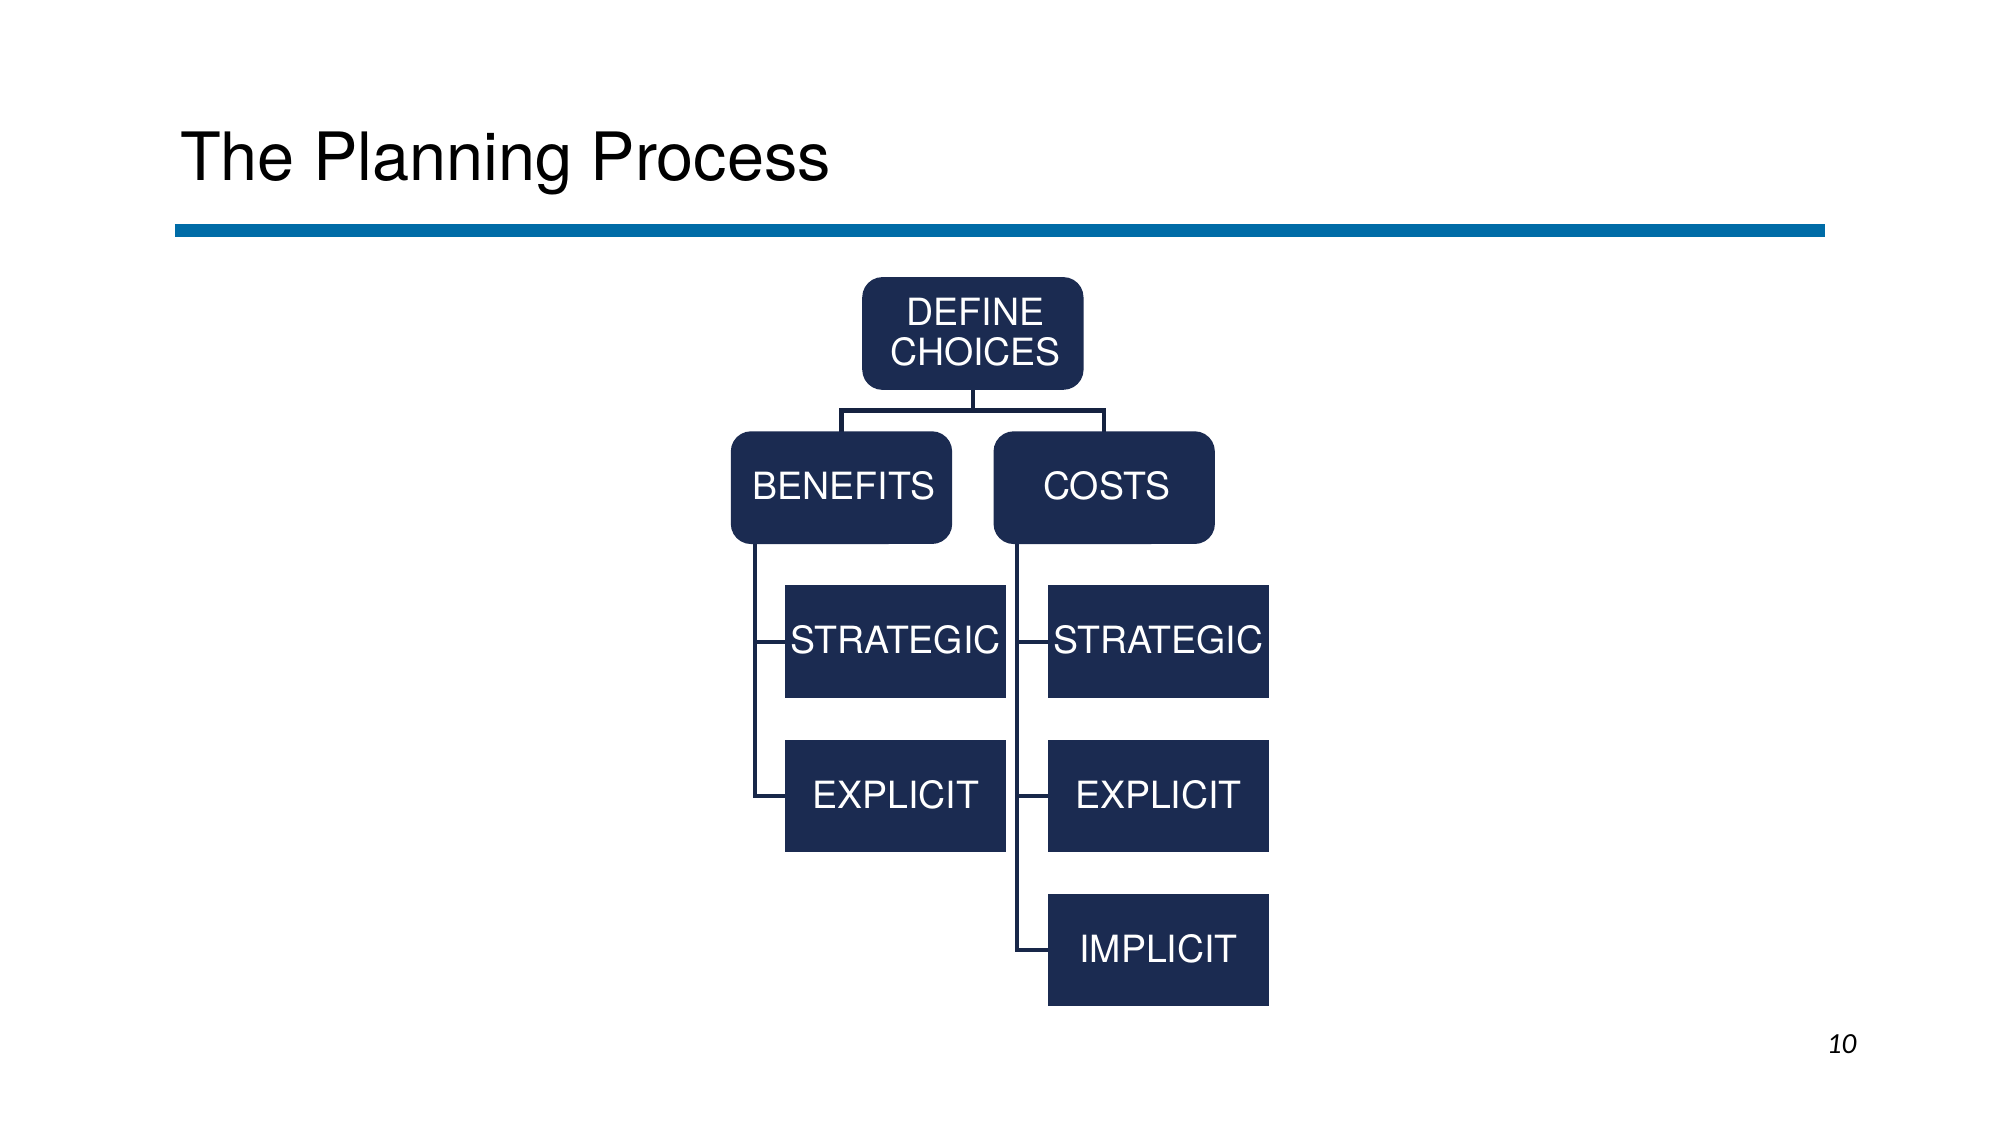

The Planning Process
DEFINE CHOICES
BENEFITS
Strategic
Explicit
COSTS
Strategic
Explicit
Implicit